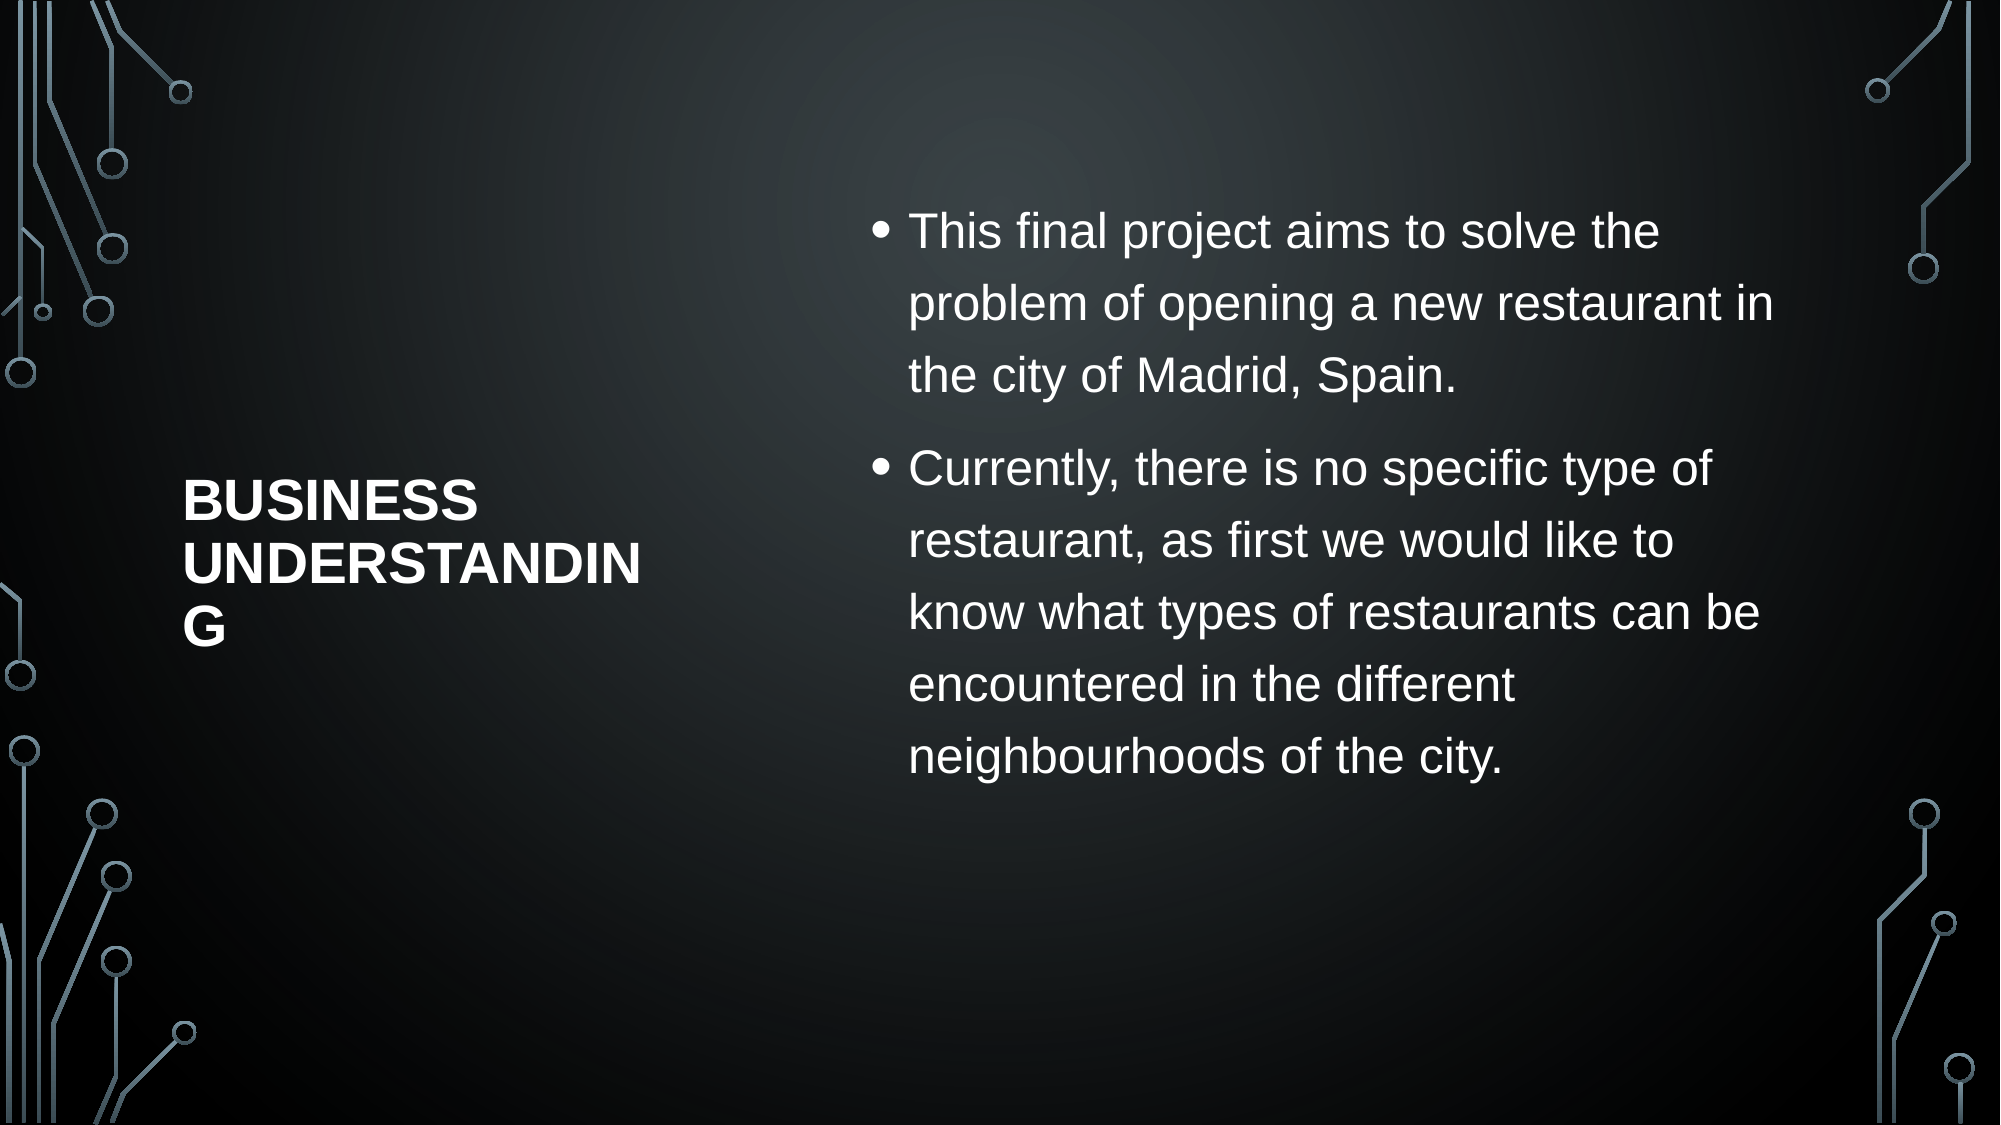

# Business understanding
This final project aims to solve the problem of opening a new restaurant in the city of Madrid, Spain.
Currently, there is no specific type of restaurant, as first we would like to know what types of restaurants can be encountered in the different neighbourhoods of the city.